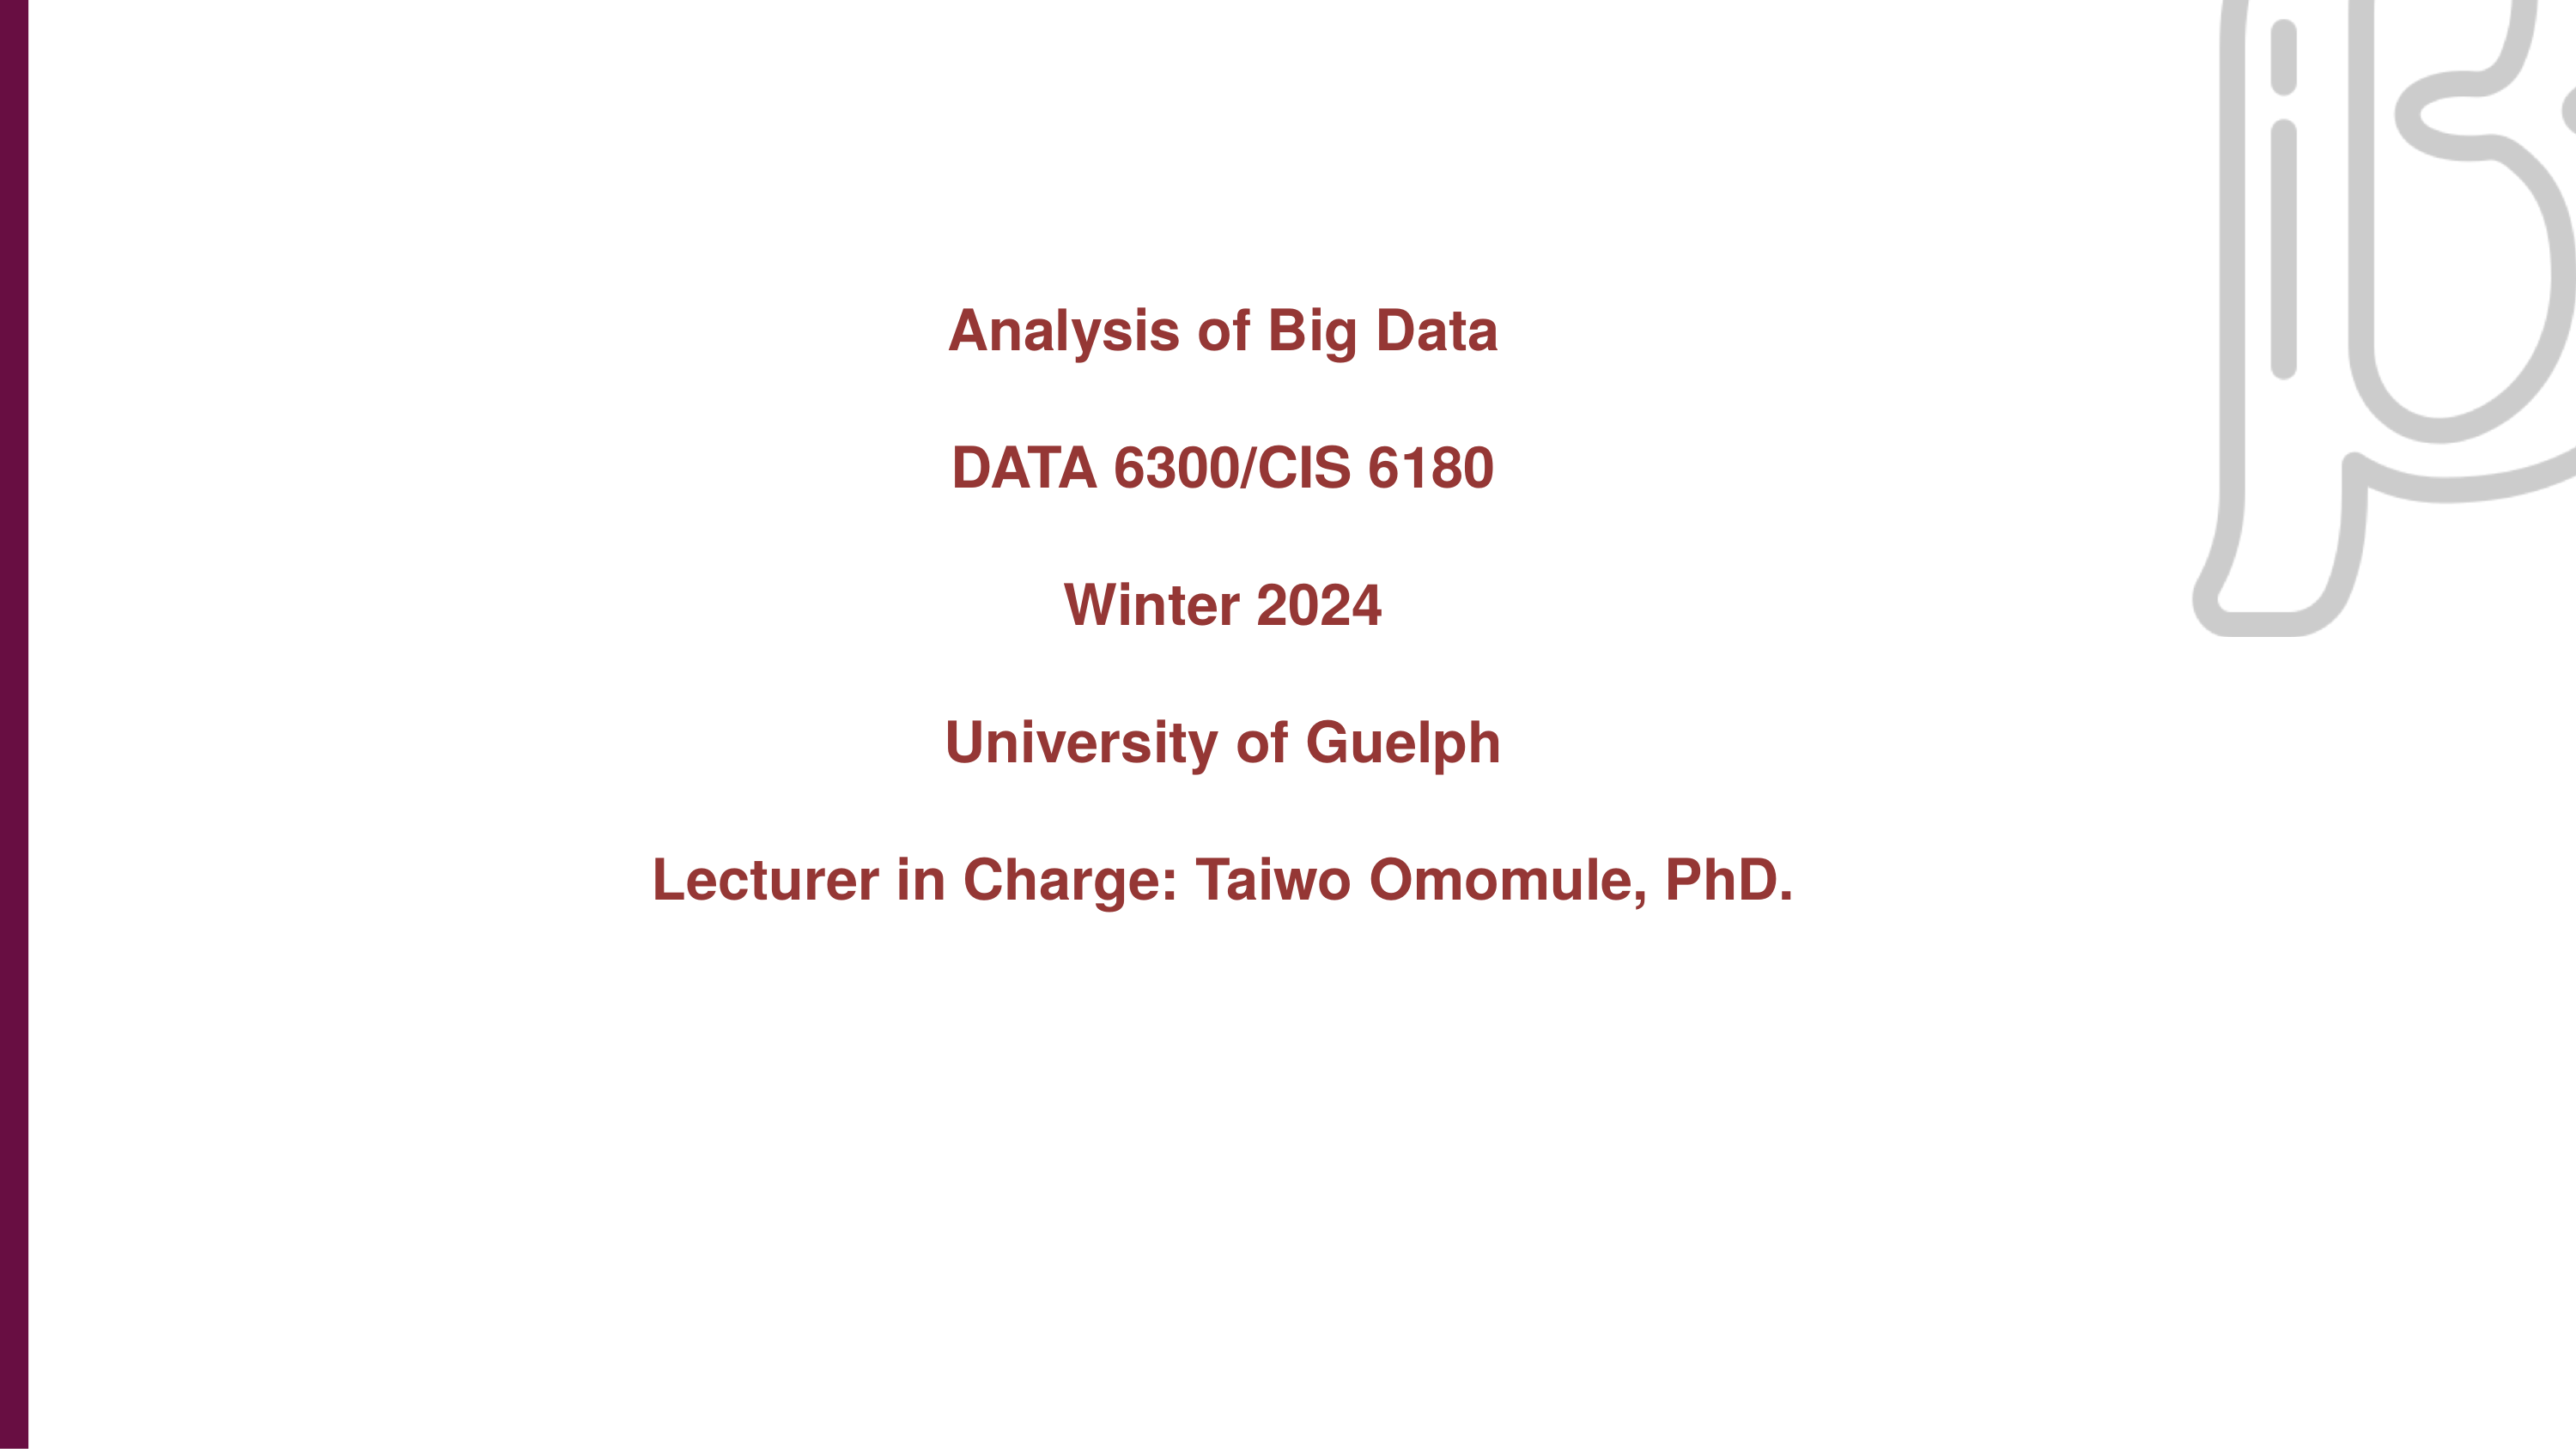

Analysis of Big Data

DATA 6300/CIS 6180

Winter 2024

University of Guelph

Lecturer in Charge: Taiwo Omomule, PhD.